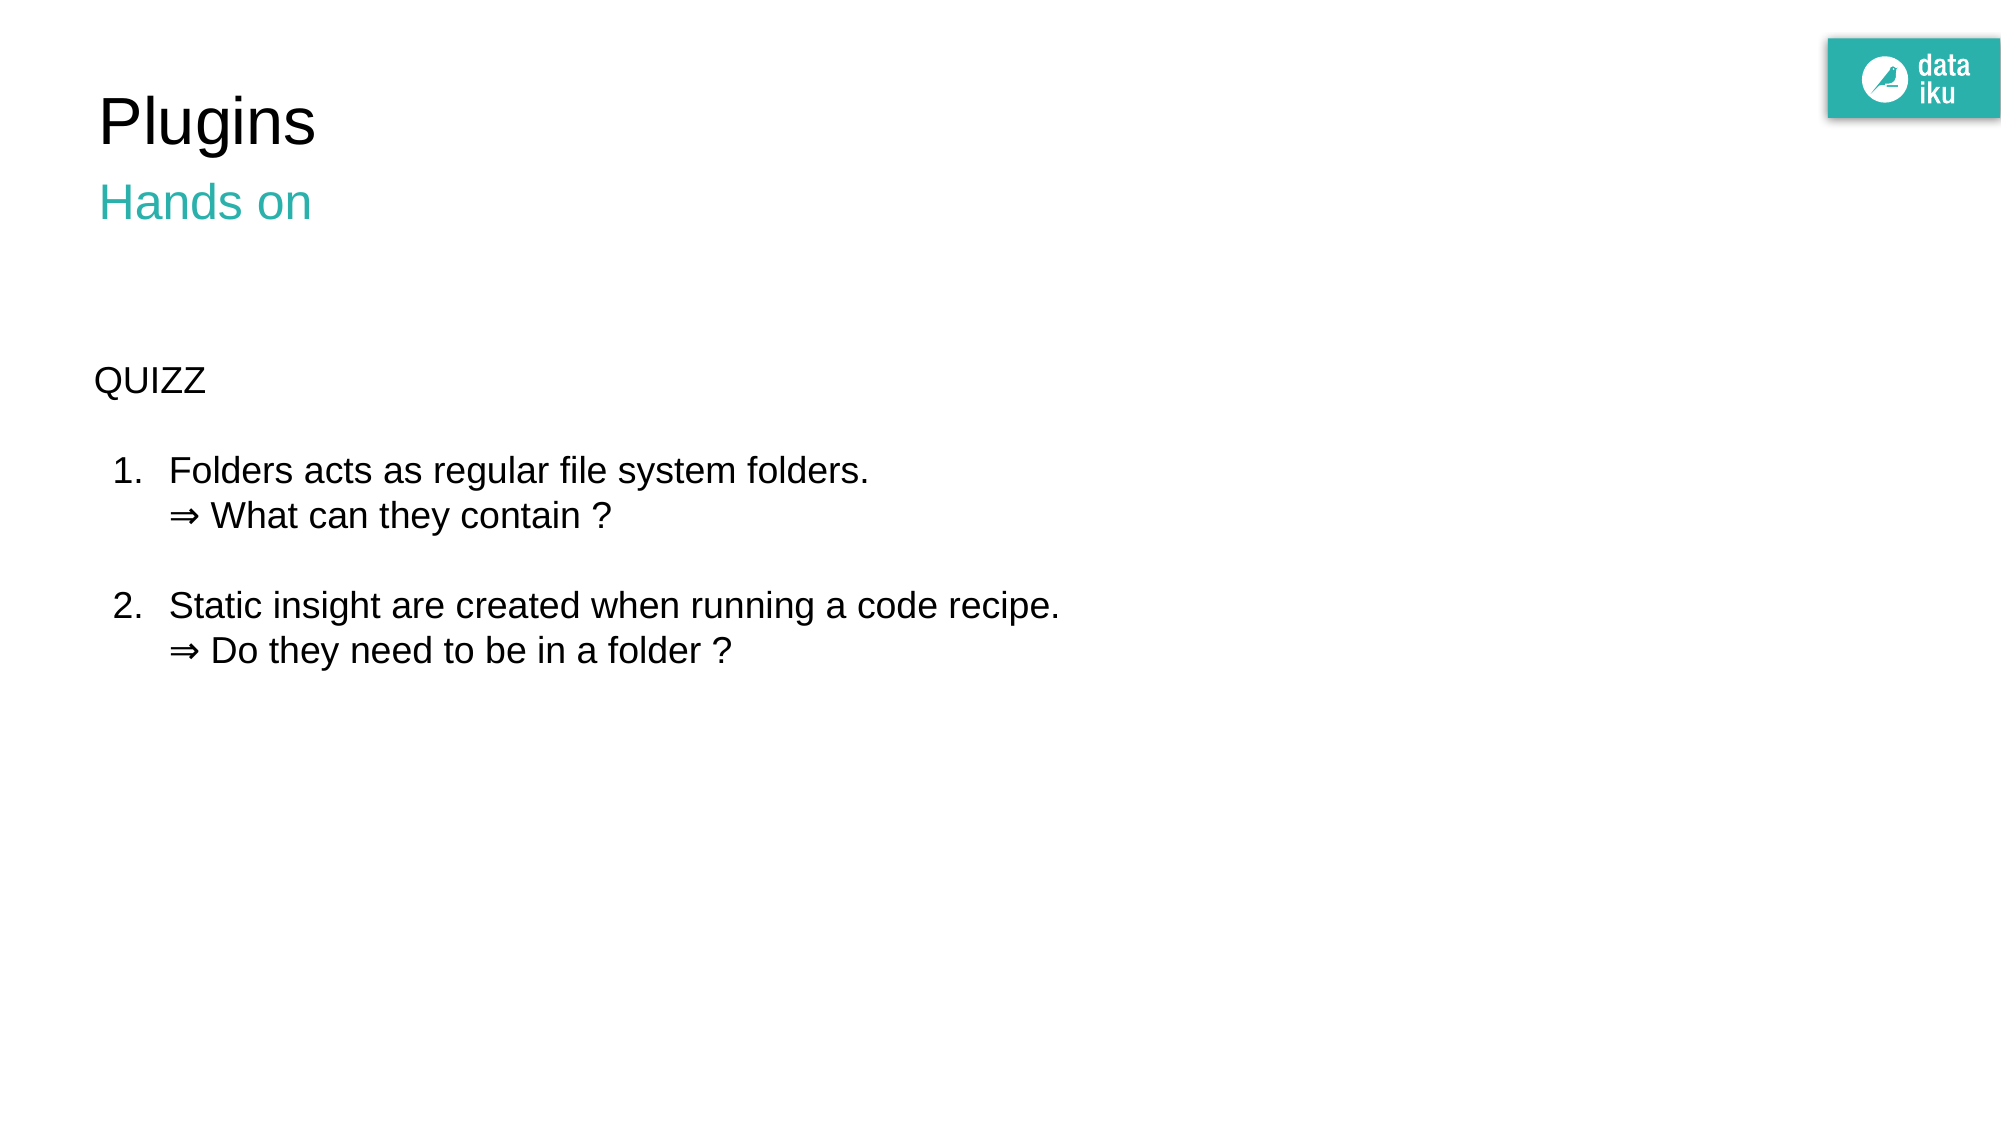

# Plugins
Hands on

QUIZZ
Folders acts as regular file system folders.
⇒ What can they contain ?
Static insight are created when running a code recipe.
⇒ Do they need to be in a folder ?